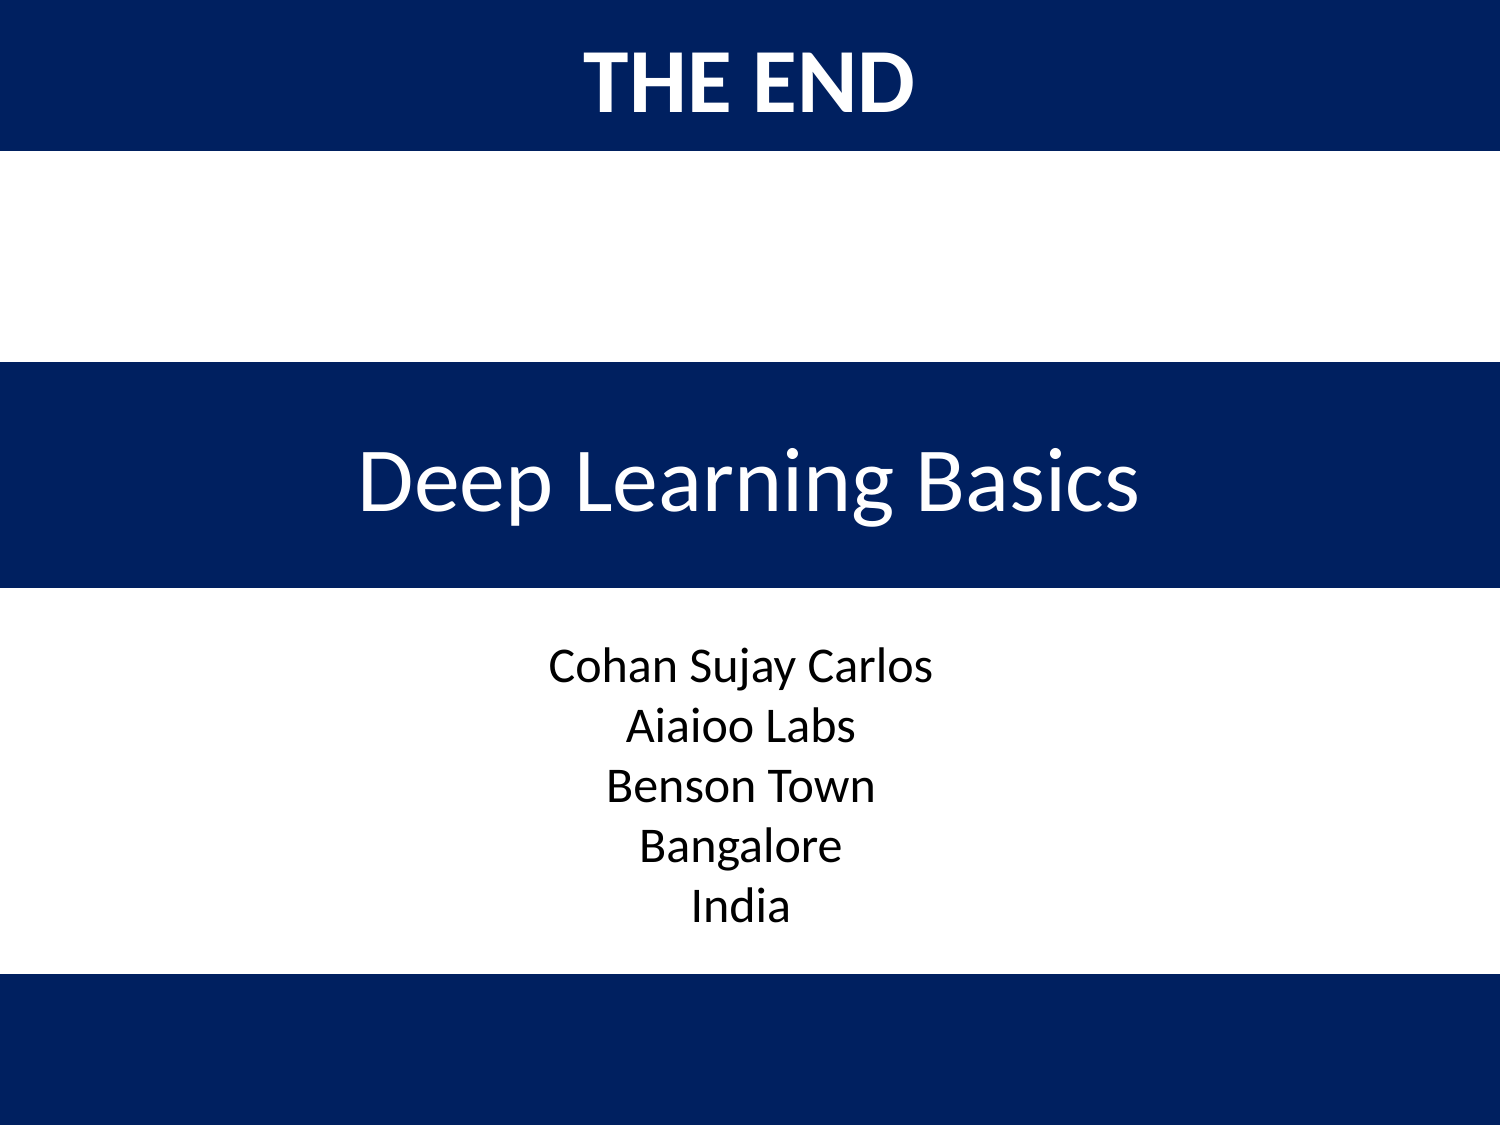

THE END
Deep Learning Basics
Cohan Sujay Carlos
Aiaioo Labs
Benson Town
Bangalore
India